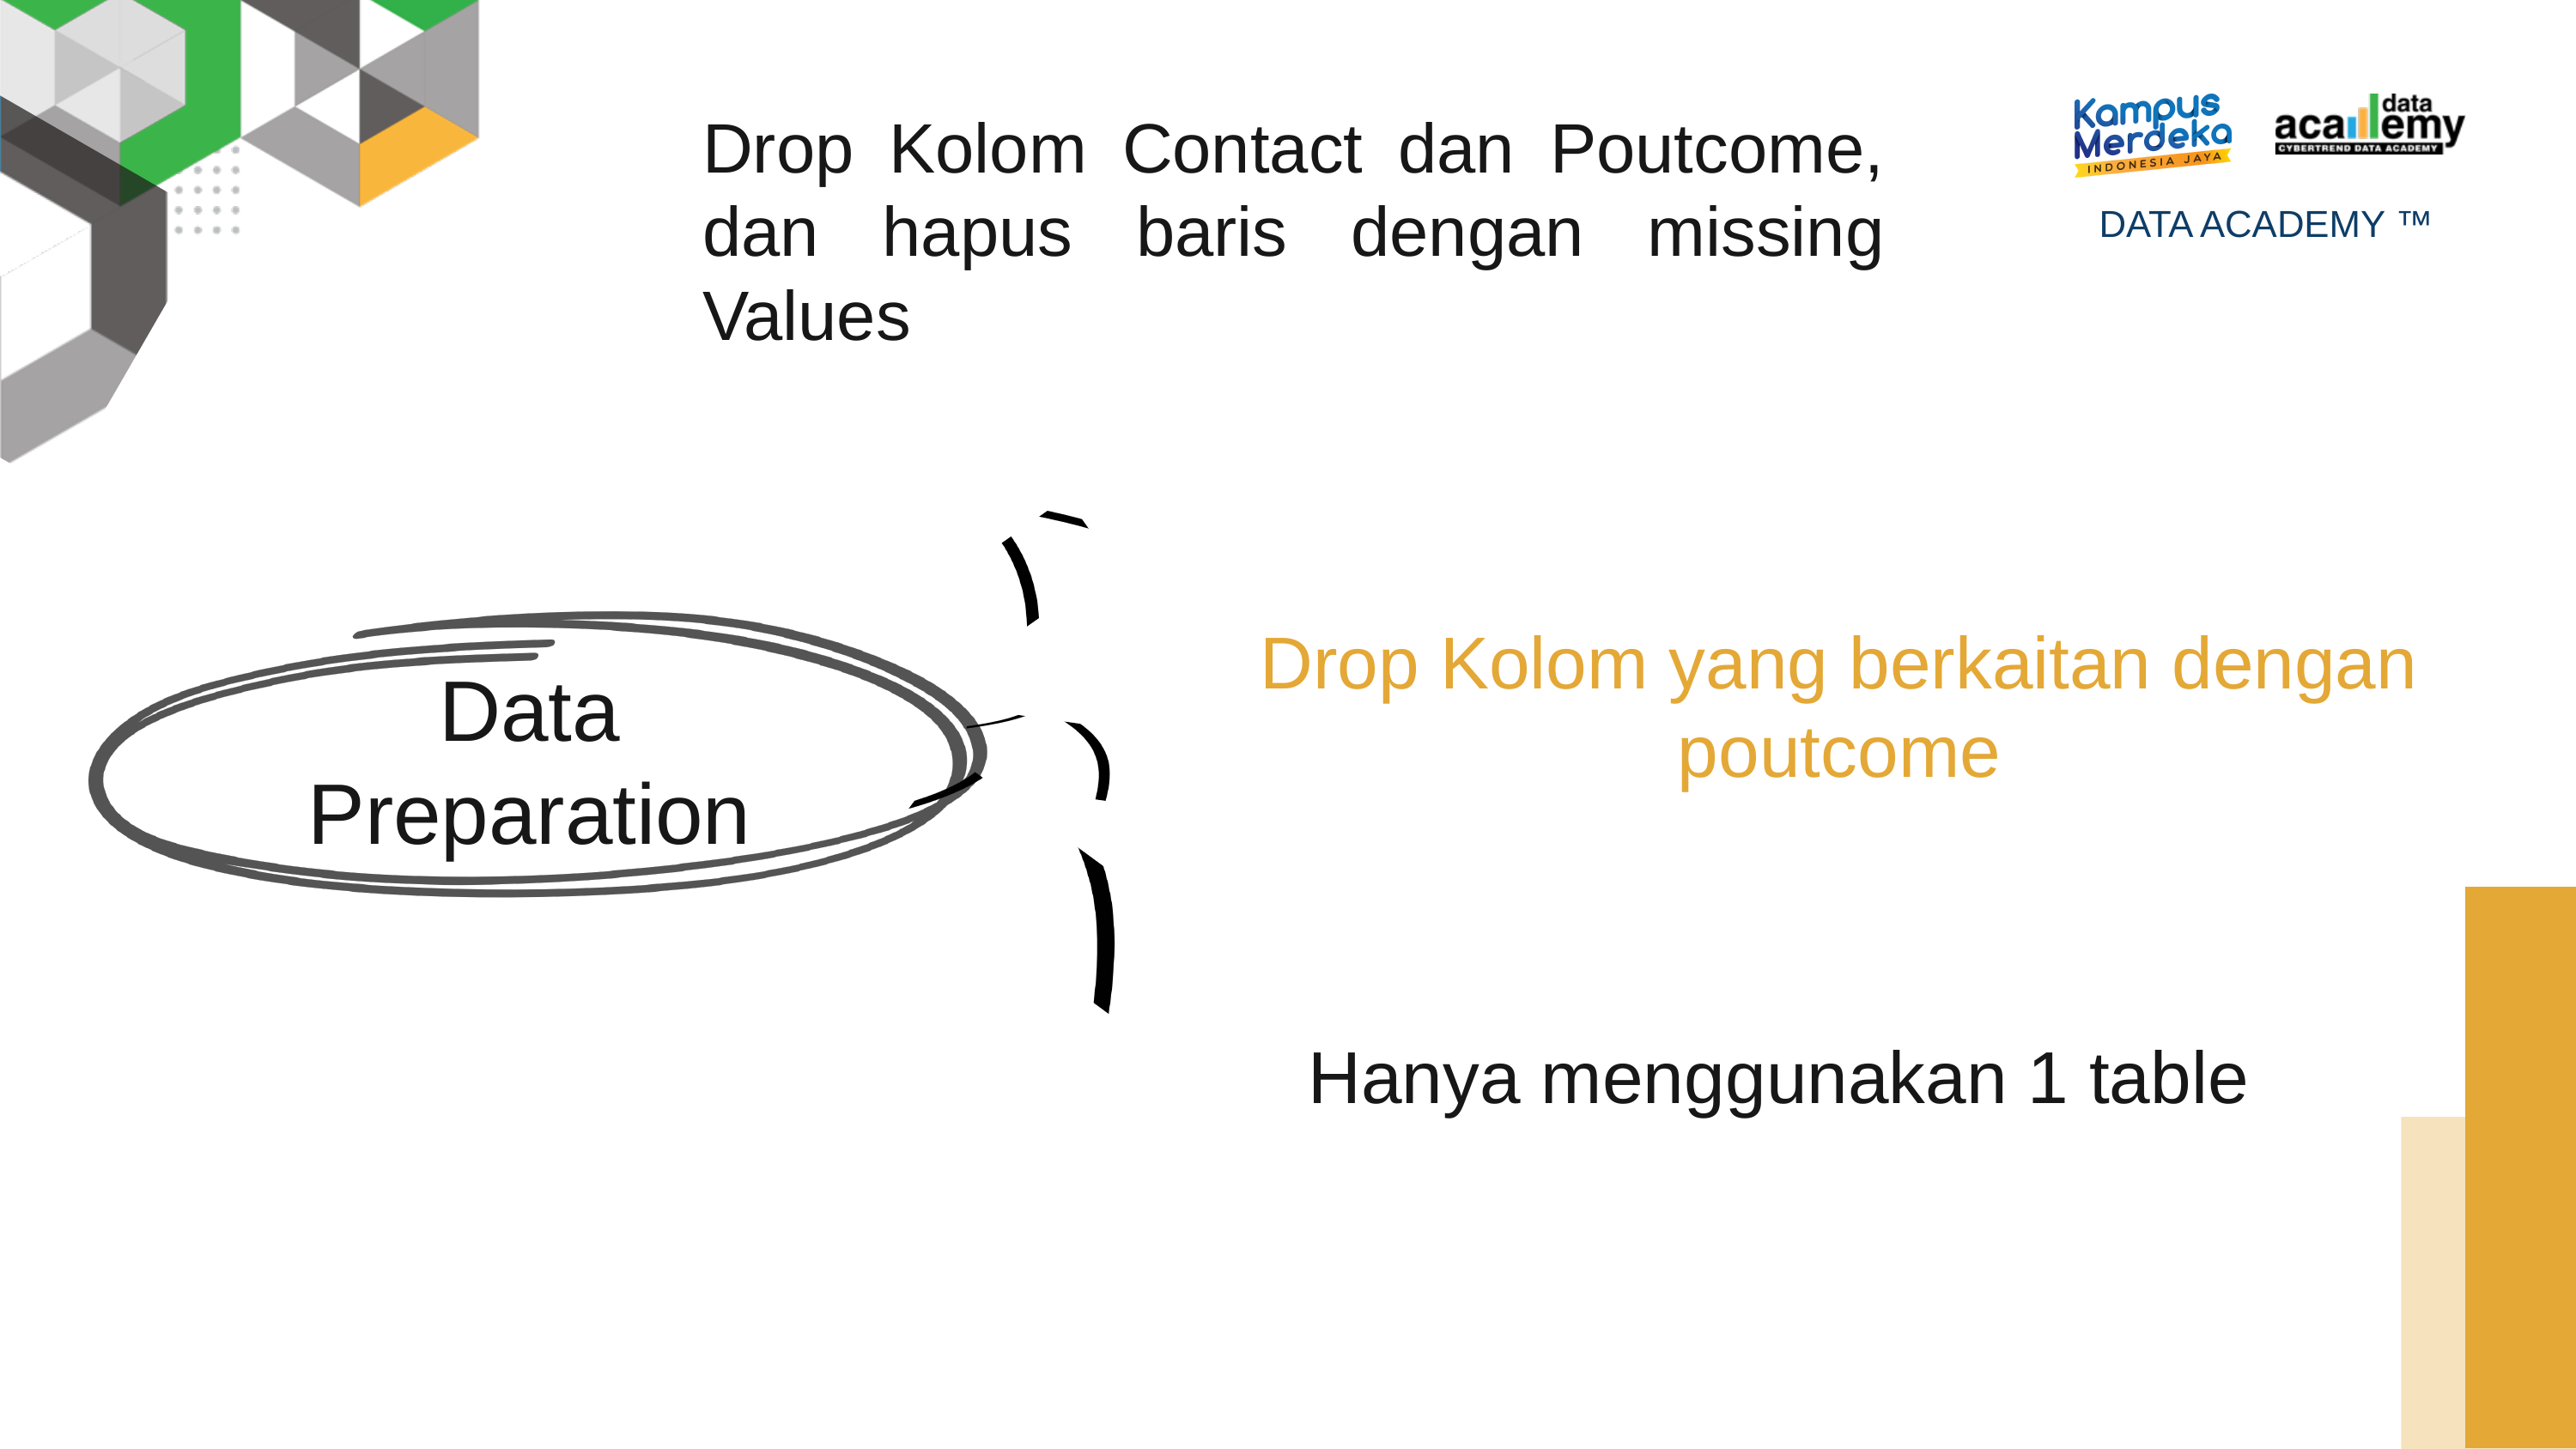

Drop Kolom Contact dan Poutcome, dan hapus baris dengan missing Values

DATA ACADEMY ™

Drop Kolom yang berkaitan dengan poutcome

Data Preparation

Hanya menggunakan 1 table